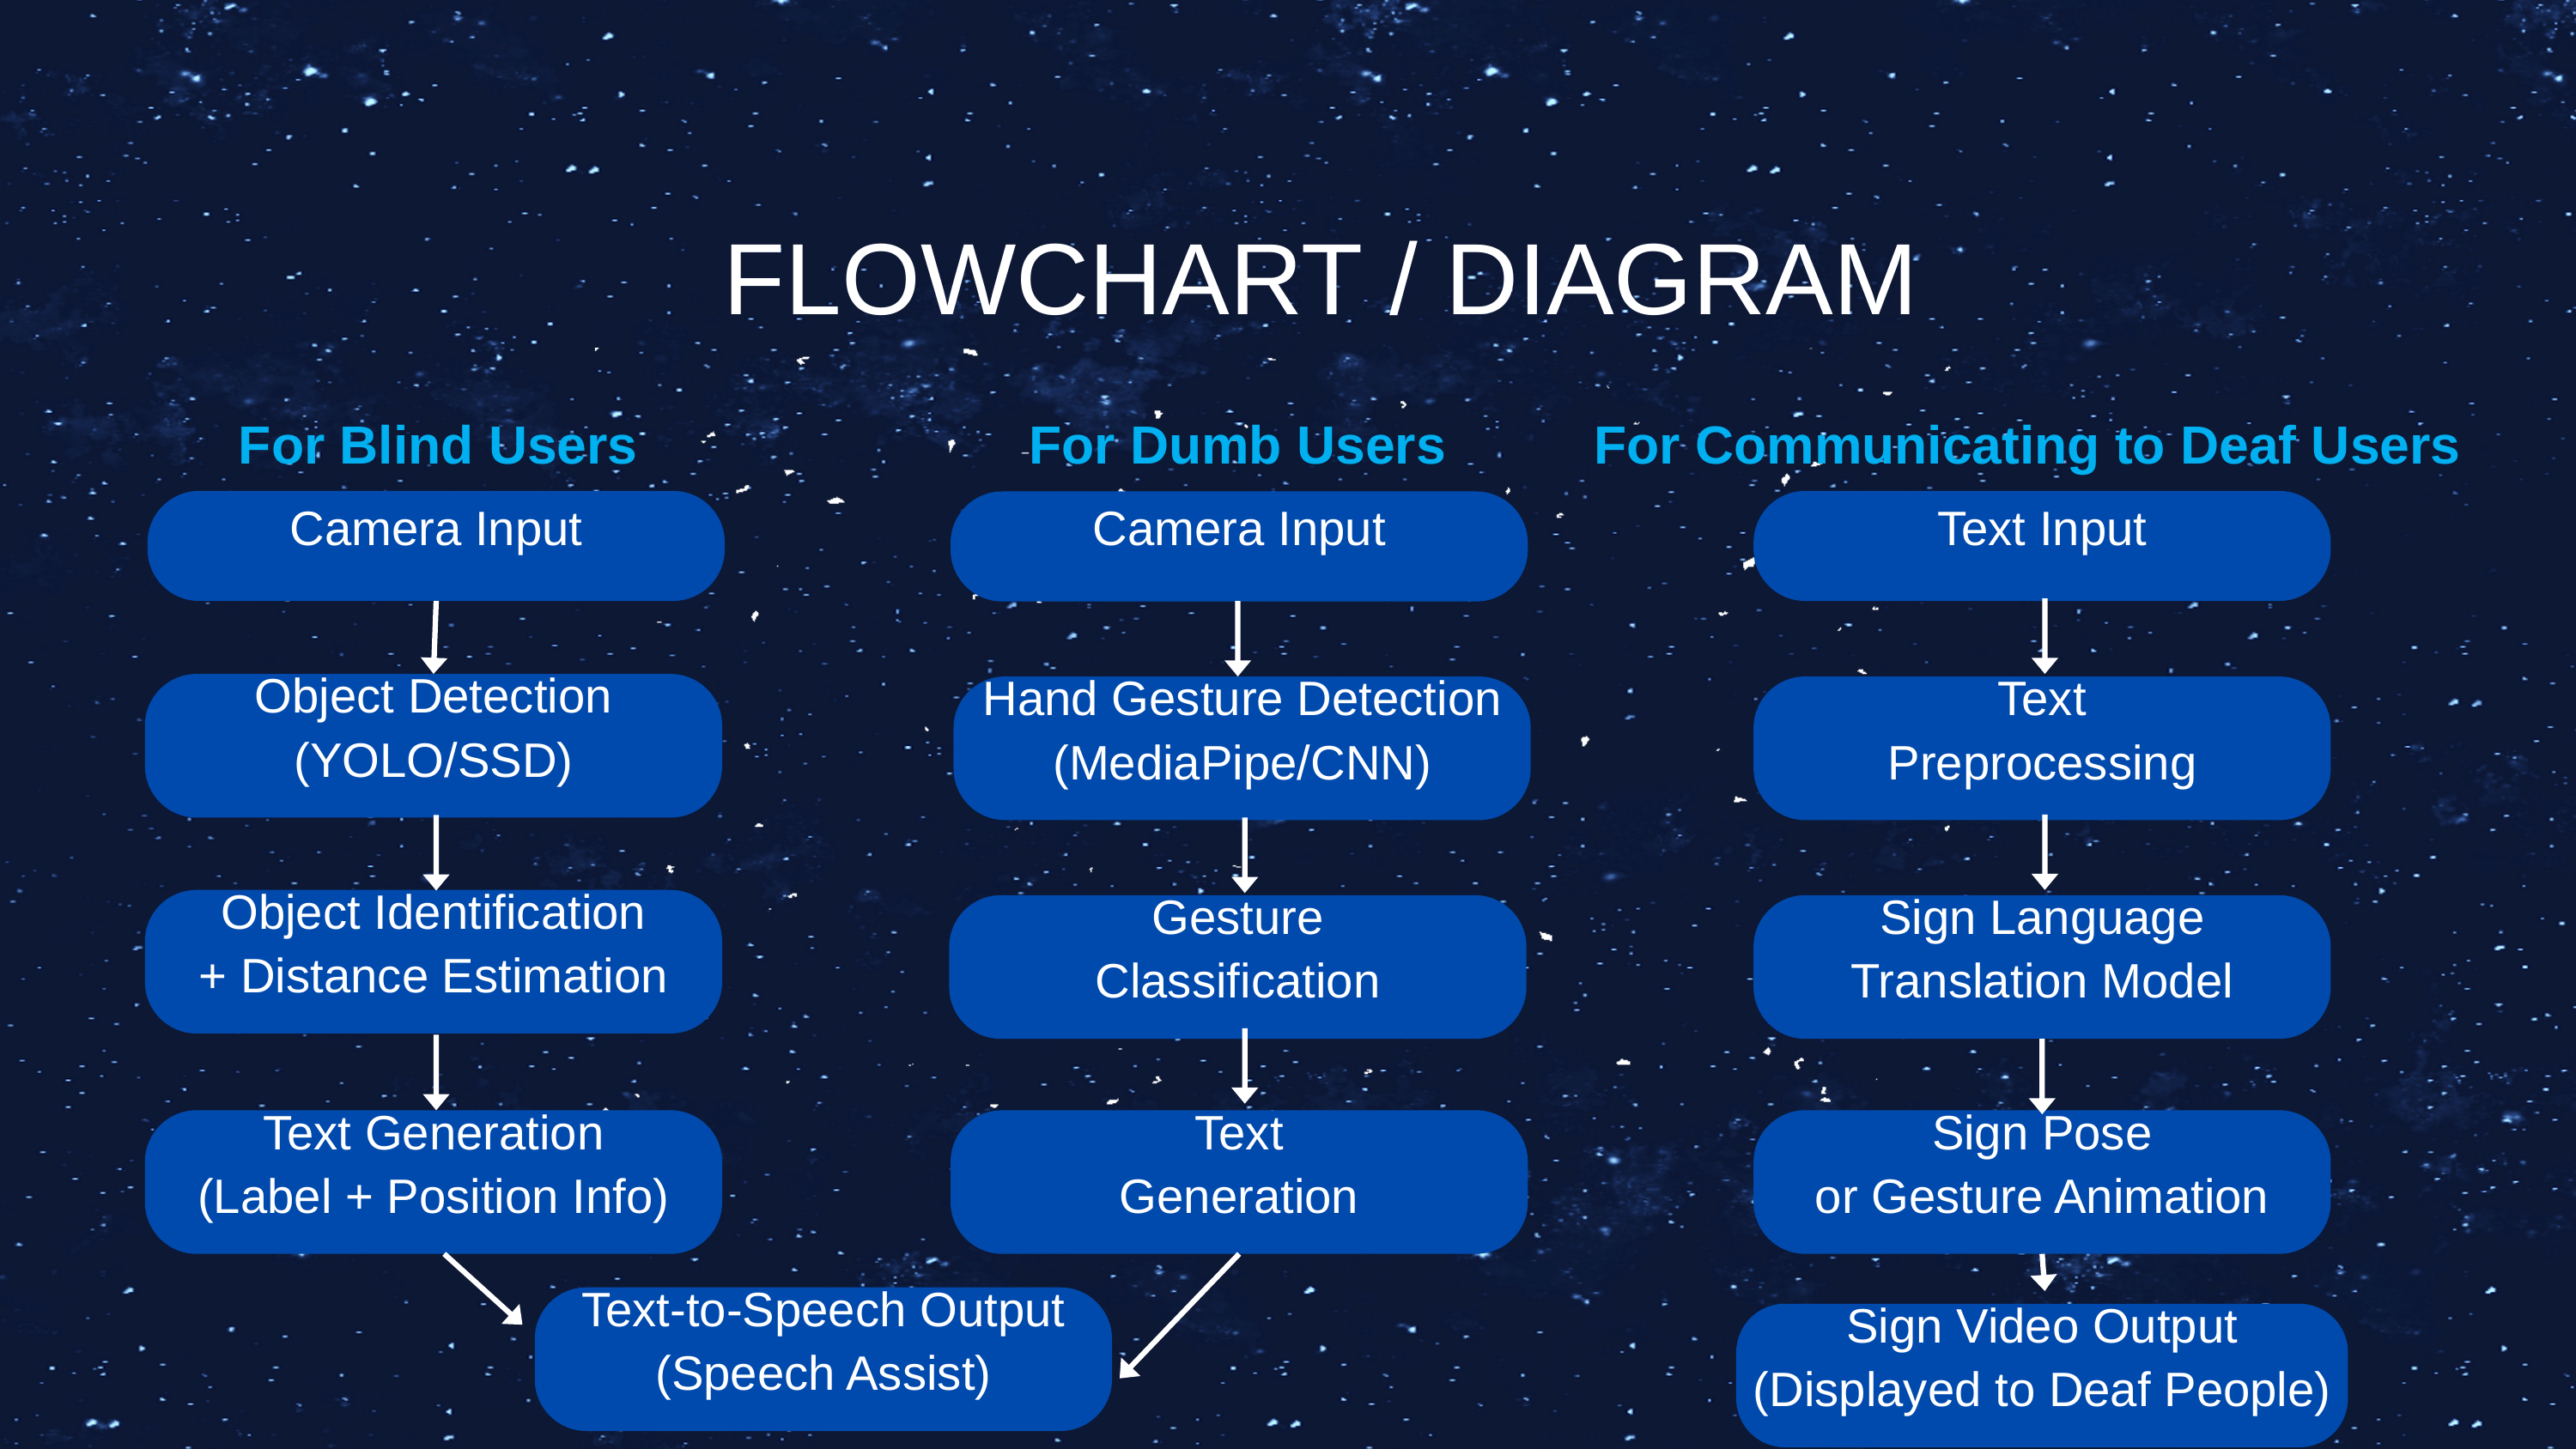

FLOWCHART / DIAGRAM

For Blind Users
For Communicating to Deaf Users
For Dumb Users

Camera Input

Text Input

Camera Input

Object Detection
(YOLO/SSD)

Hand Gesture Detection
(MediaPipe/CNN)

Text
Preprocessing

Object Identification
+ Distance Estimation

Gesture
Classification

Sign Language
Translation Model

Text Generation
(Label + Position Info)

Text
Generation

Sign Pose
or Gesture Animation

Text-to-Speech Output
(Speech Assist)

Sign Video Output
(Displayed to Deaf People)